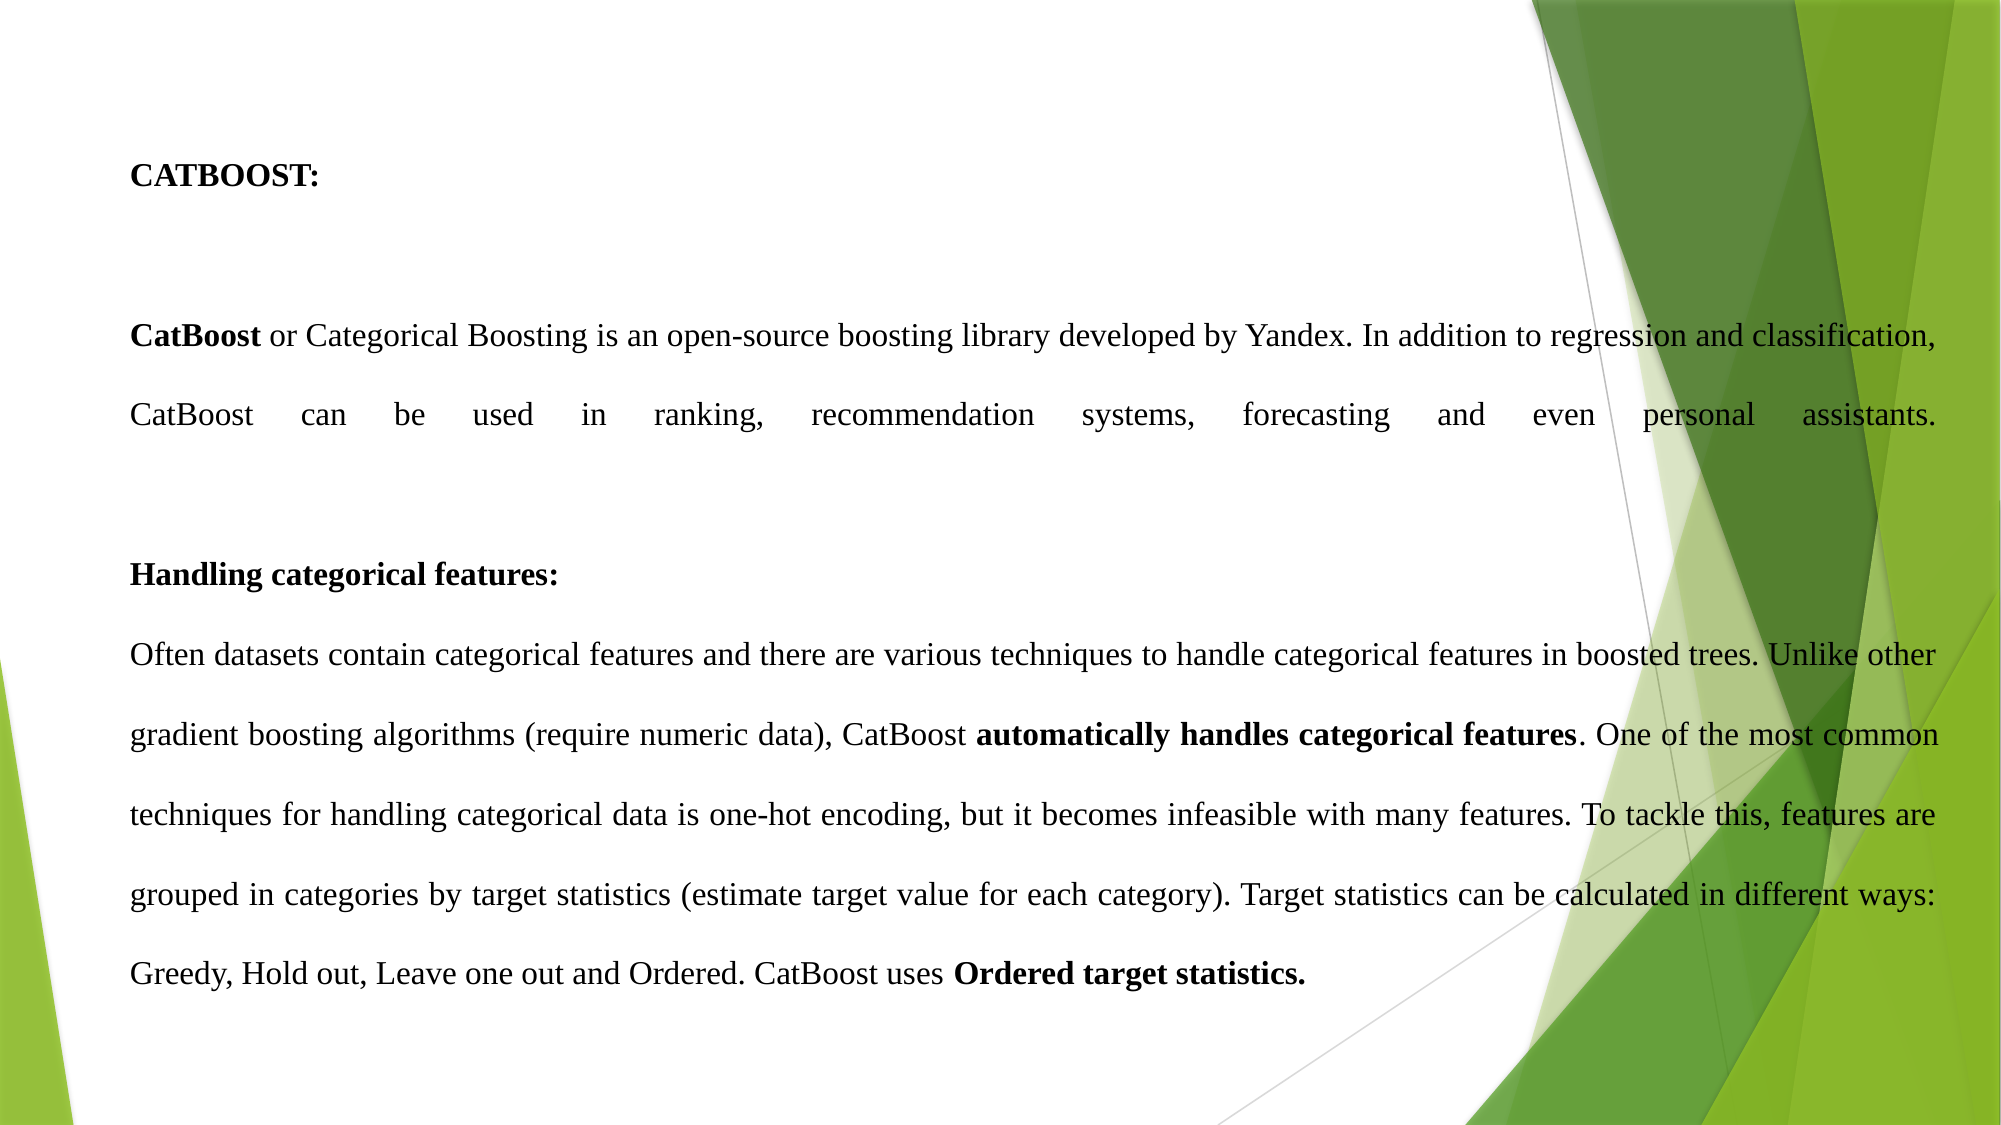

CATBOOST:

CatBoost or Categorical Boosting is an open-source boosting library developed by Yandex. In addition to regression and classification, CatBoost can be used in ranking, recommendation systems, forecasting and even personal assistants.
Handling categorical features:
Often datasets contain categorical features and there are various techniques to handle categorical features in boosted trees. Unlike other gradient boosting algorithms (require numeric data), CatBoost automatically handles categorical features. One of the most common techniques for handling categorical data is one-hot encoding, but it becomes infeasible with many features. To tackle this, features are grouped in categories by target statistics (estimate target value for each category). Target statistics can be calculated in different ways: Greedy, Hold out, Leave one out and Ordered. CatBoost uses Ordered target statistics.